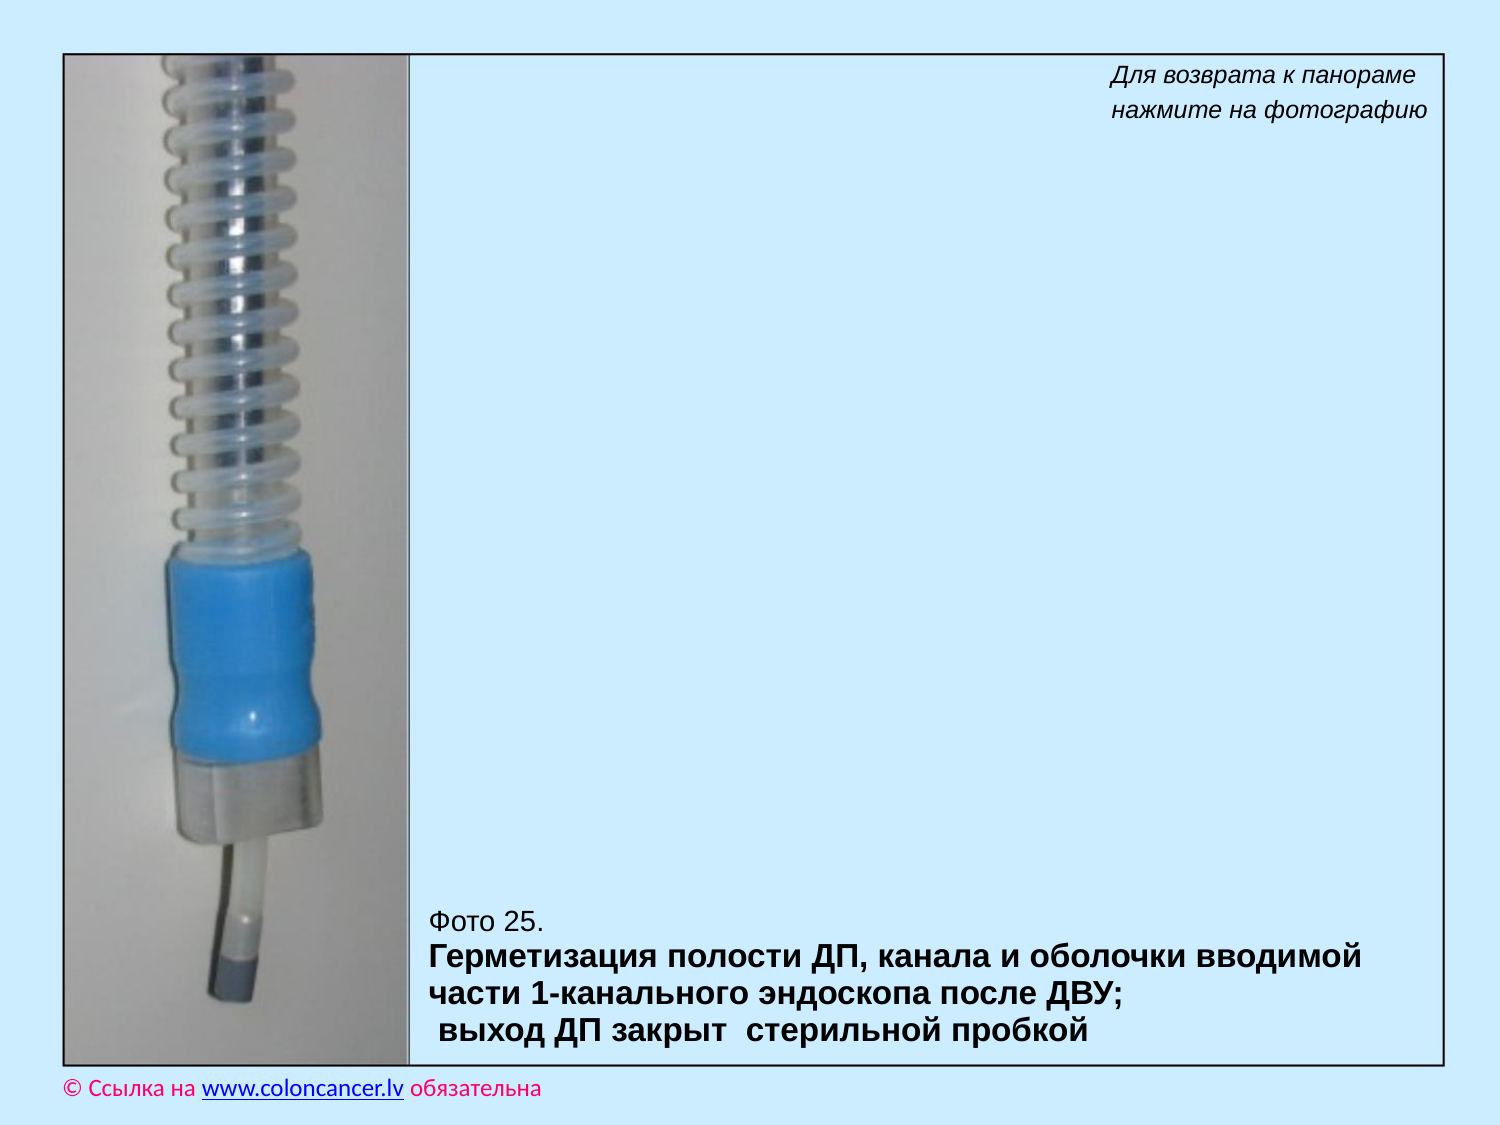

Для возврата к панораме
нажмите на фотографию

Фото 25.
Герметизация полости ДП, канала и оболочки вводимой
части 1-канального эндоскопа после ДВУ;
 выход ДП закрыт  стерильной пробкой

© Ссылка на www.coloncancer.lv обязательна